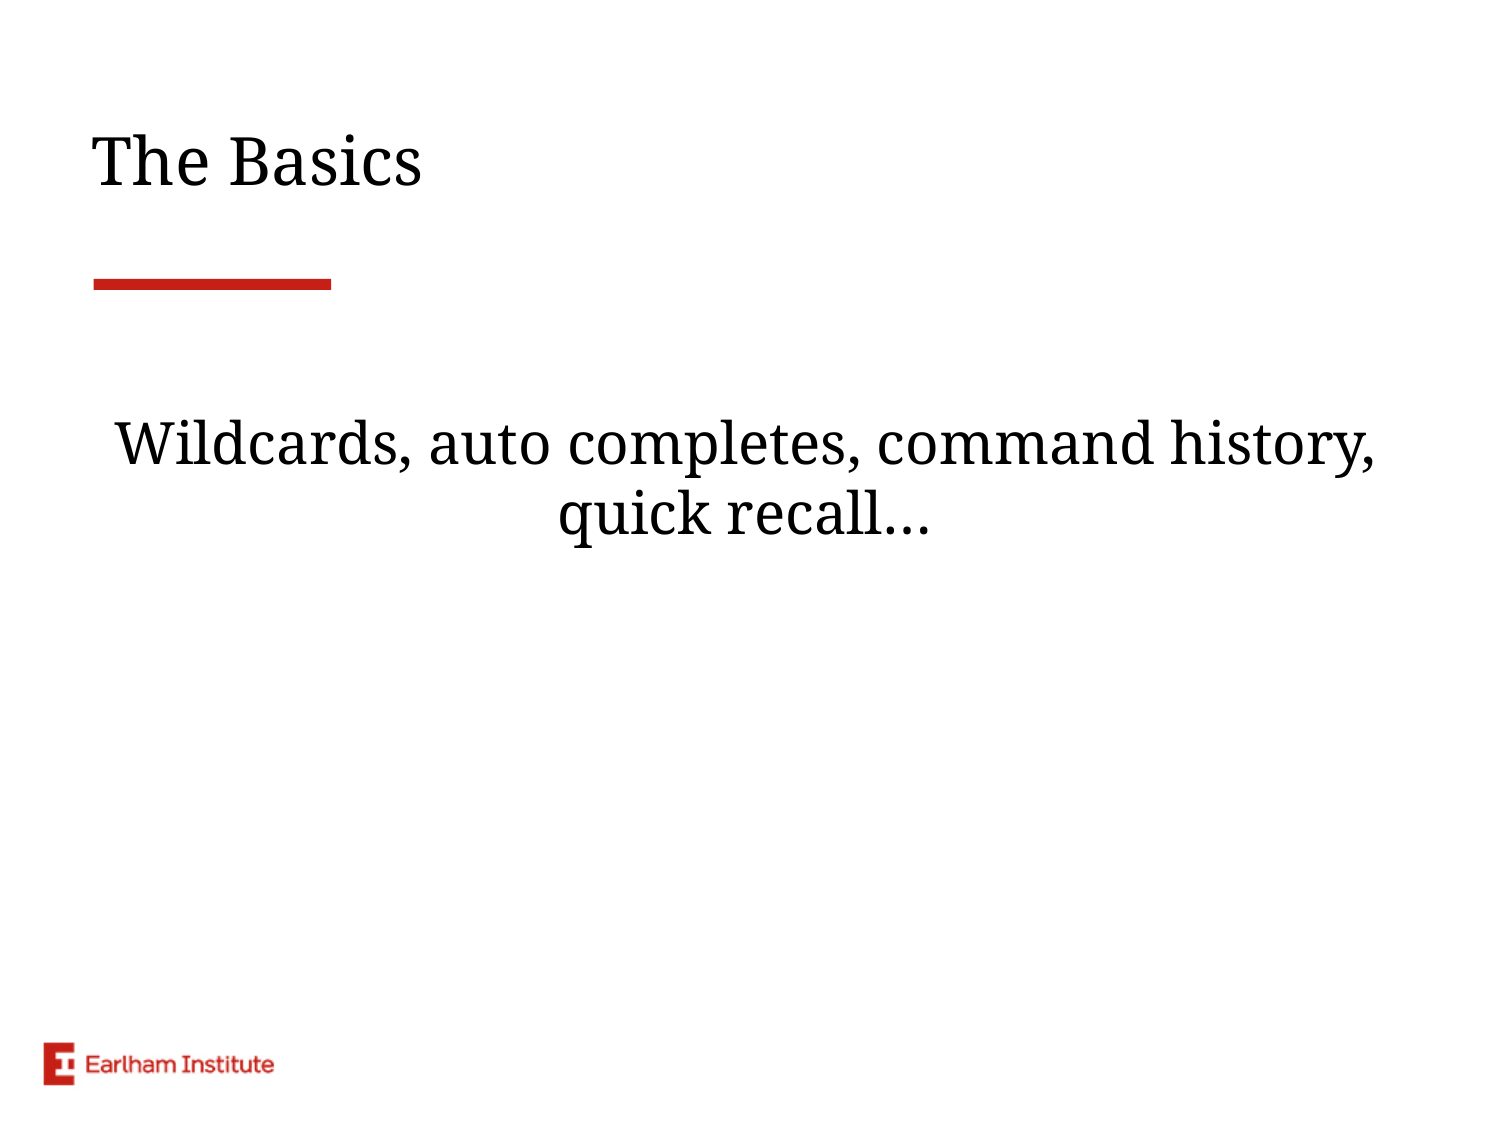

# The Basics

Wildcards, auto completes, command history, quick recall…